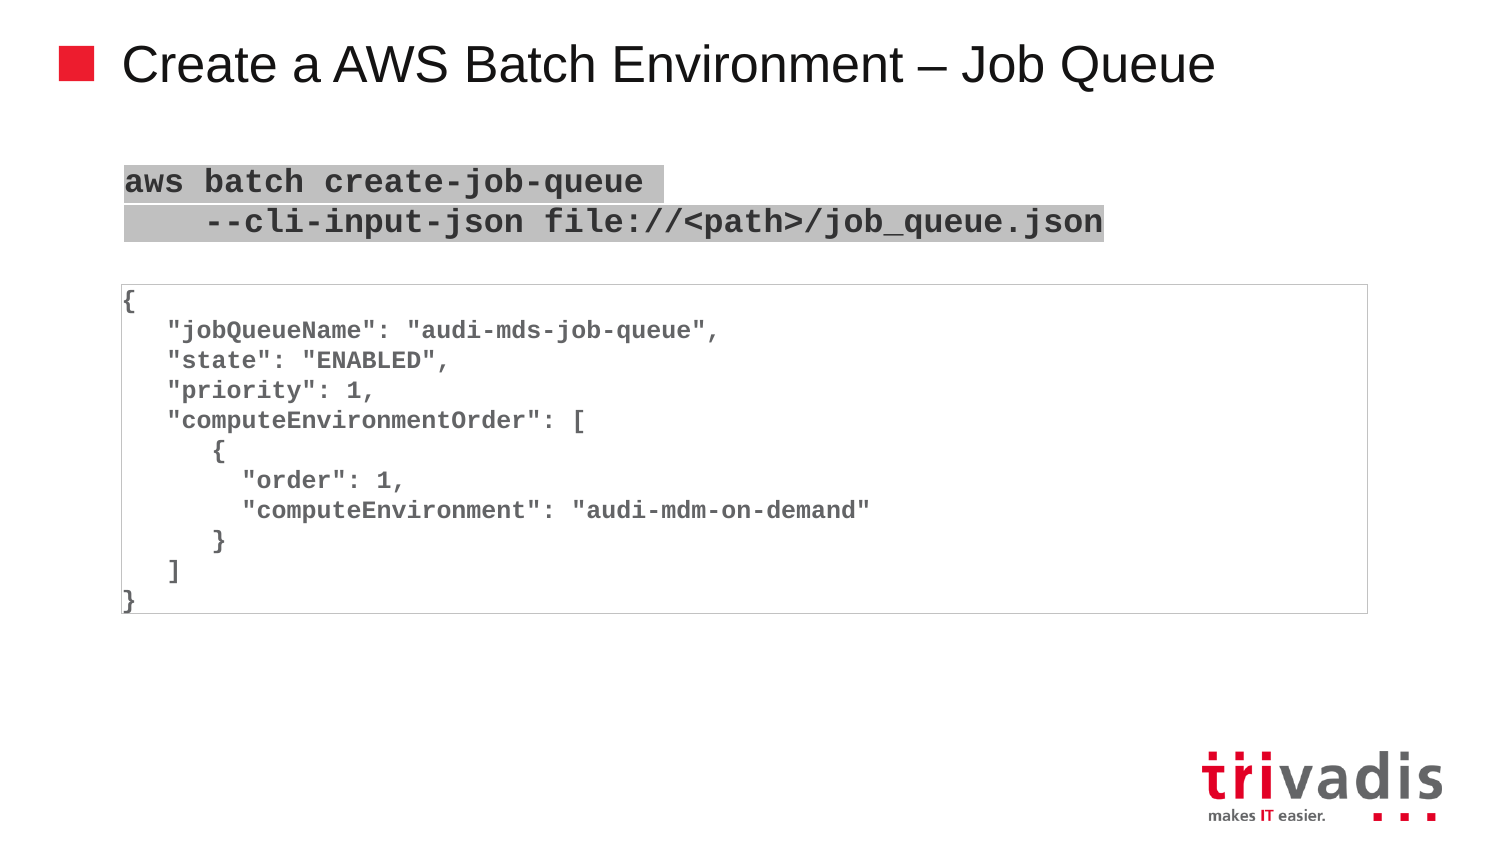

# Create a AWS Batch Environment – Job Queue
aws batch create-job-queue
    --cli-input-json file://<path>/job_queue.json
{
   "jobQueueName": "audi-mds-job-queue",
   "state": "ENABLED",
   "priority": 1,
   "computeEnvironmentOrder": [
      {
        "order": 1,
        "computeEnvironment": "audi-mdm-on-demand"
      }
   ]
}